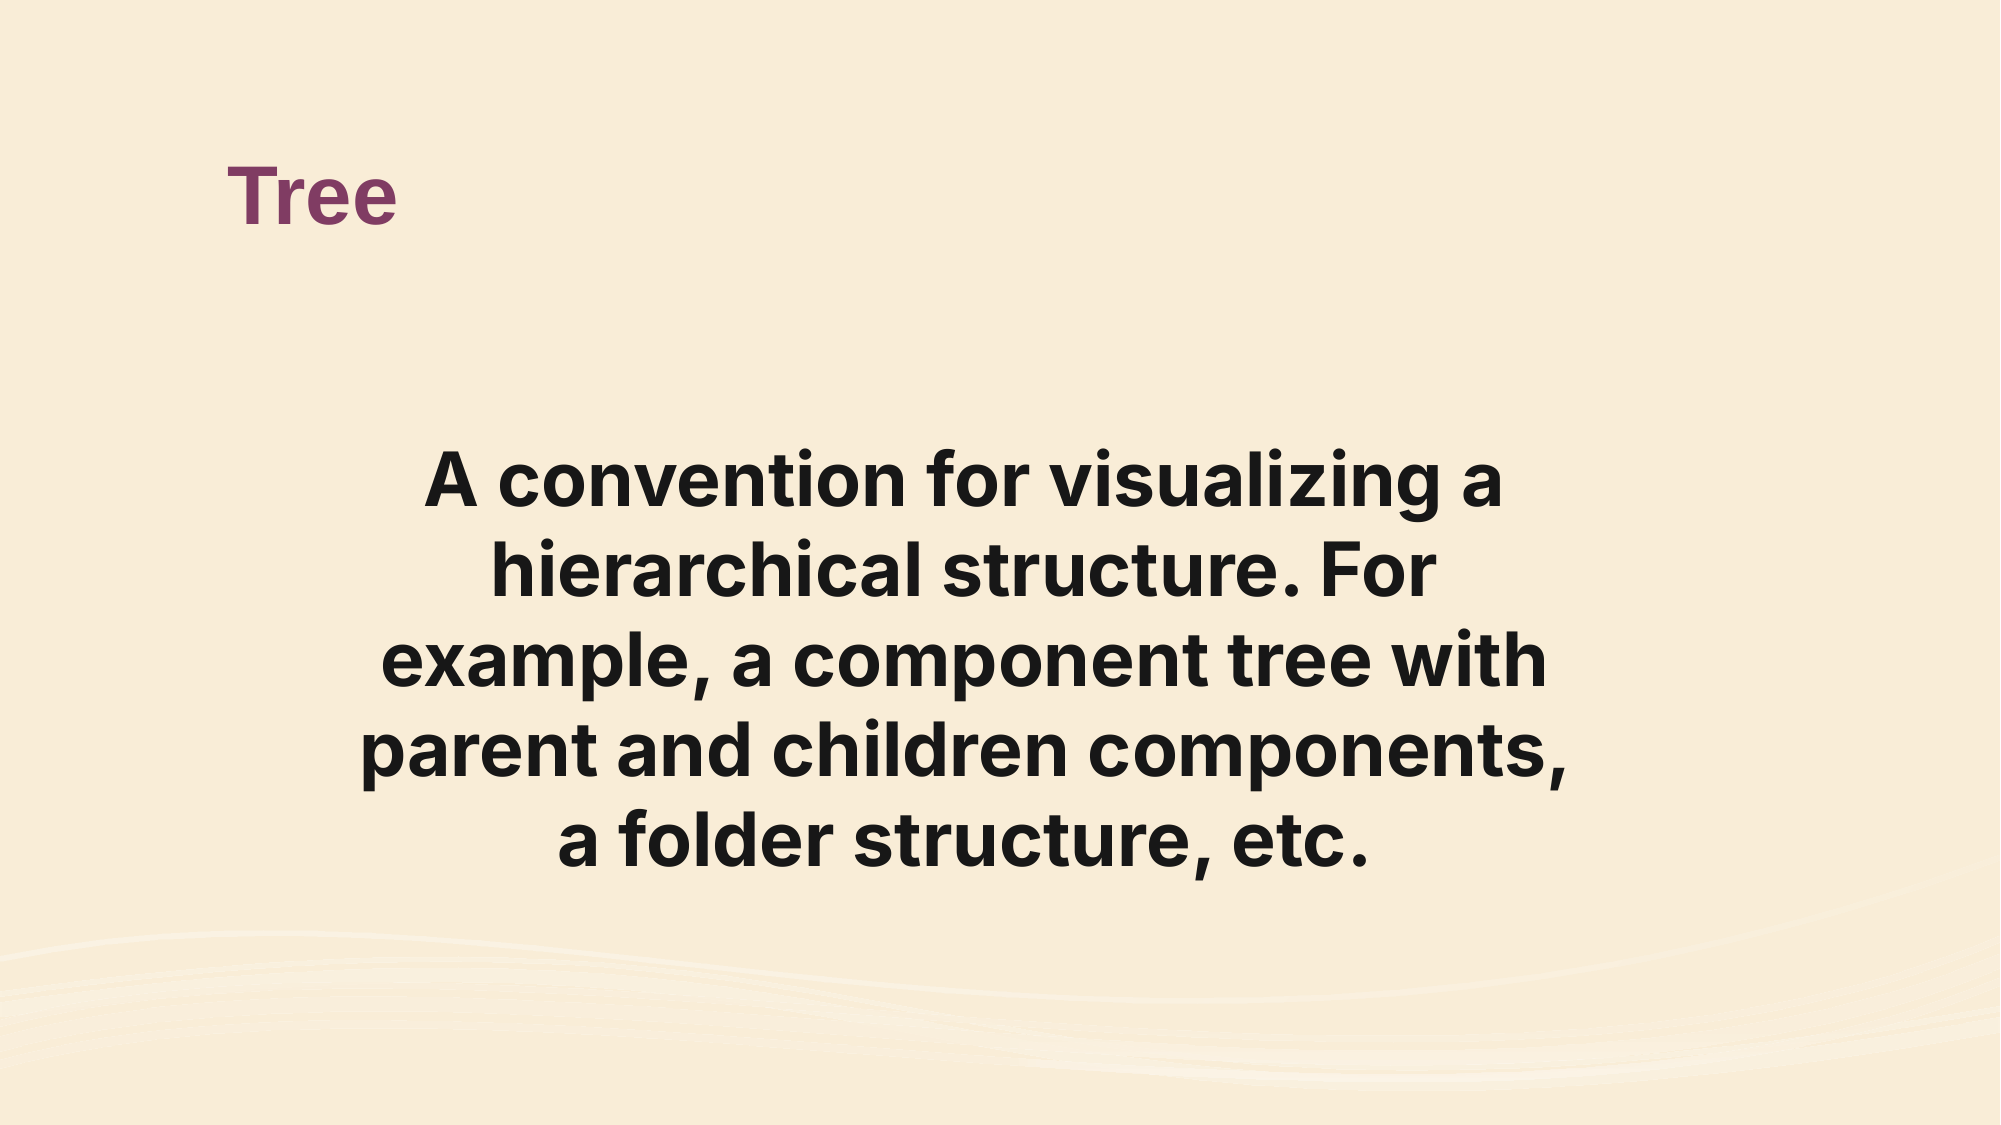

# Tree
A convention for visualizing a hierarchical structure. For example, a component tree with parent and children components, a folder structure, etc.